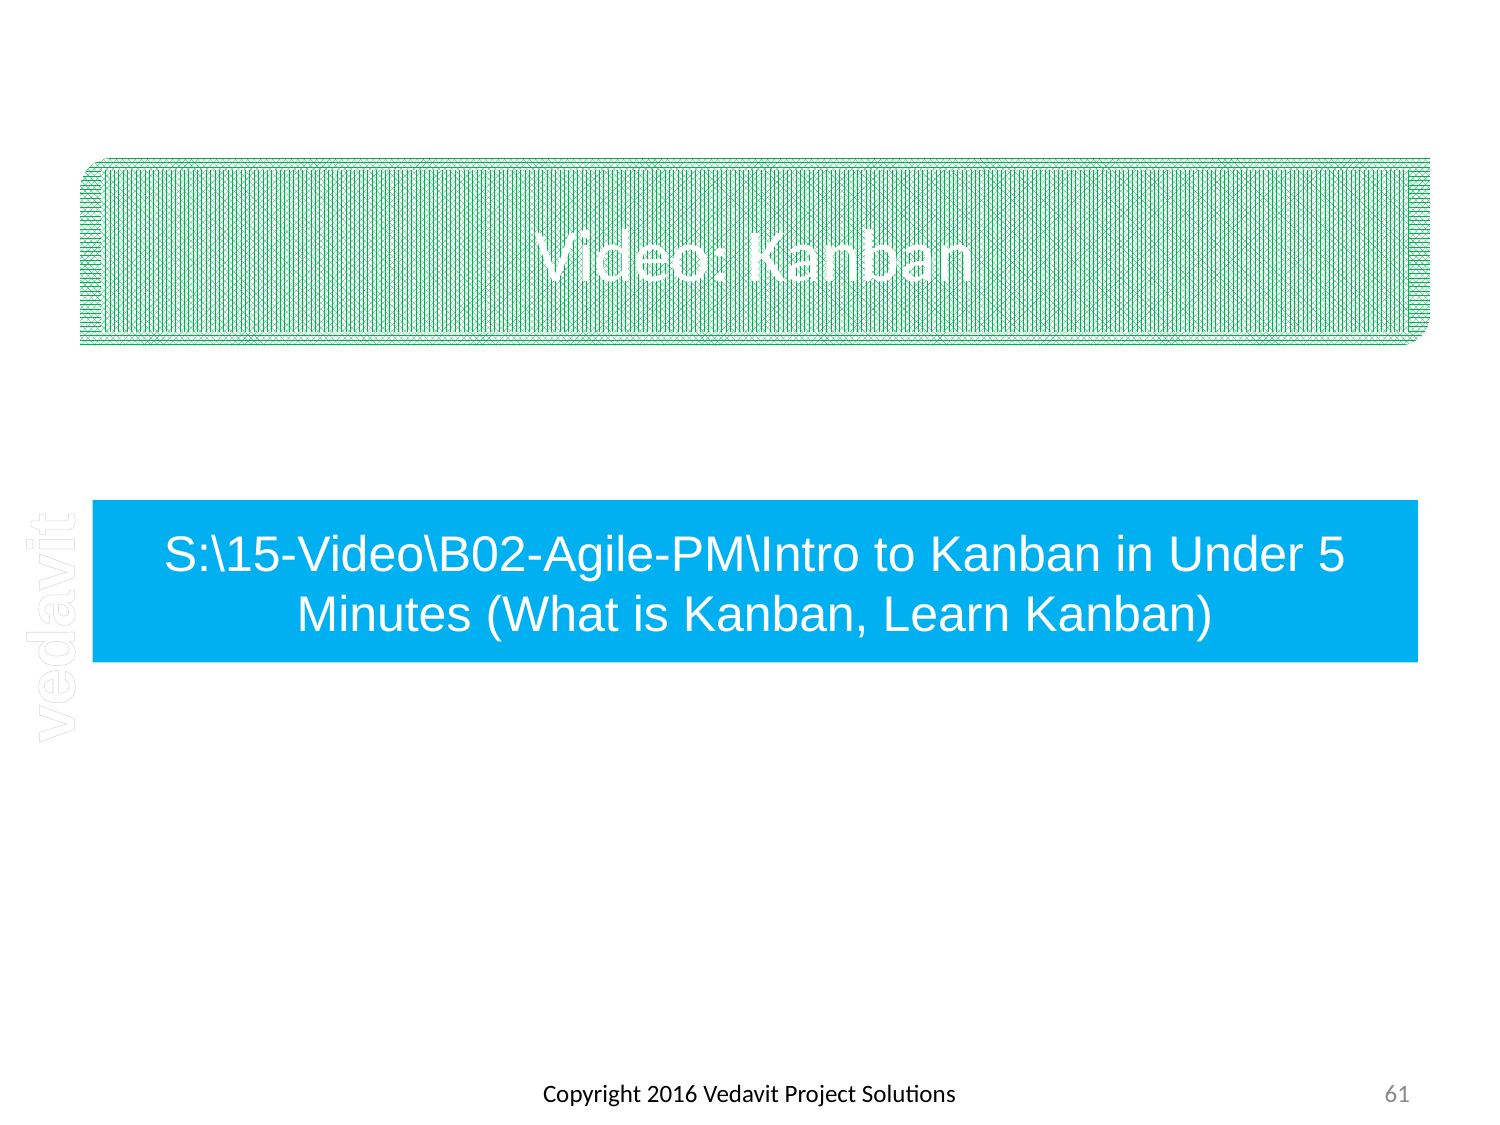

# Video: Kanban
S:\15-Video\B02-Agile-PM\Intro to Kanban in Under 5 Minutes (What is Kanban, Learn Kanban)
Copyright 2016 Vedavit Project Solutions
61